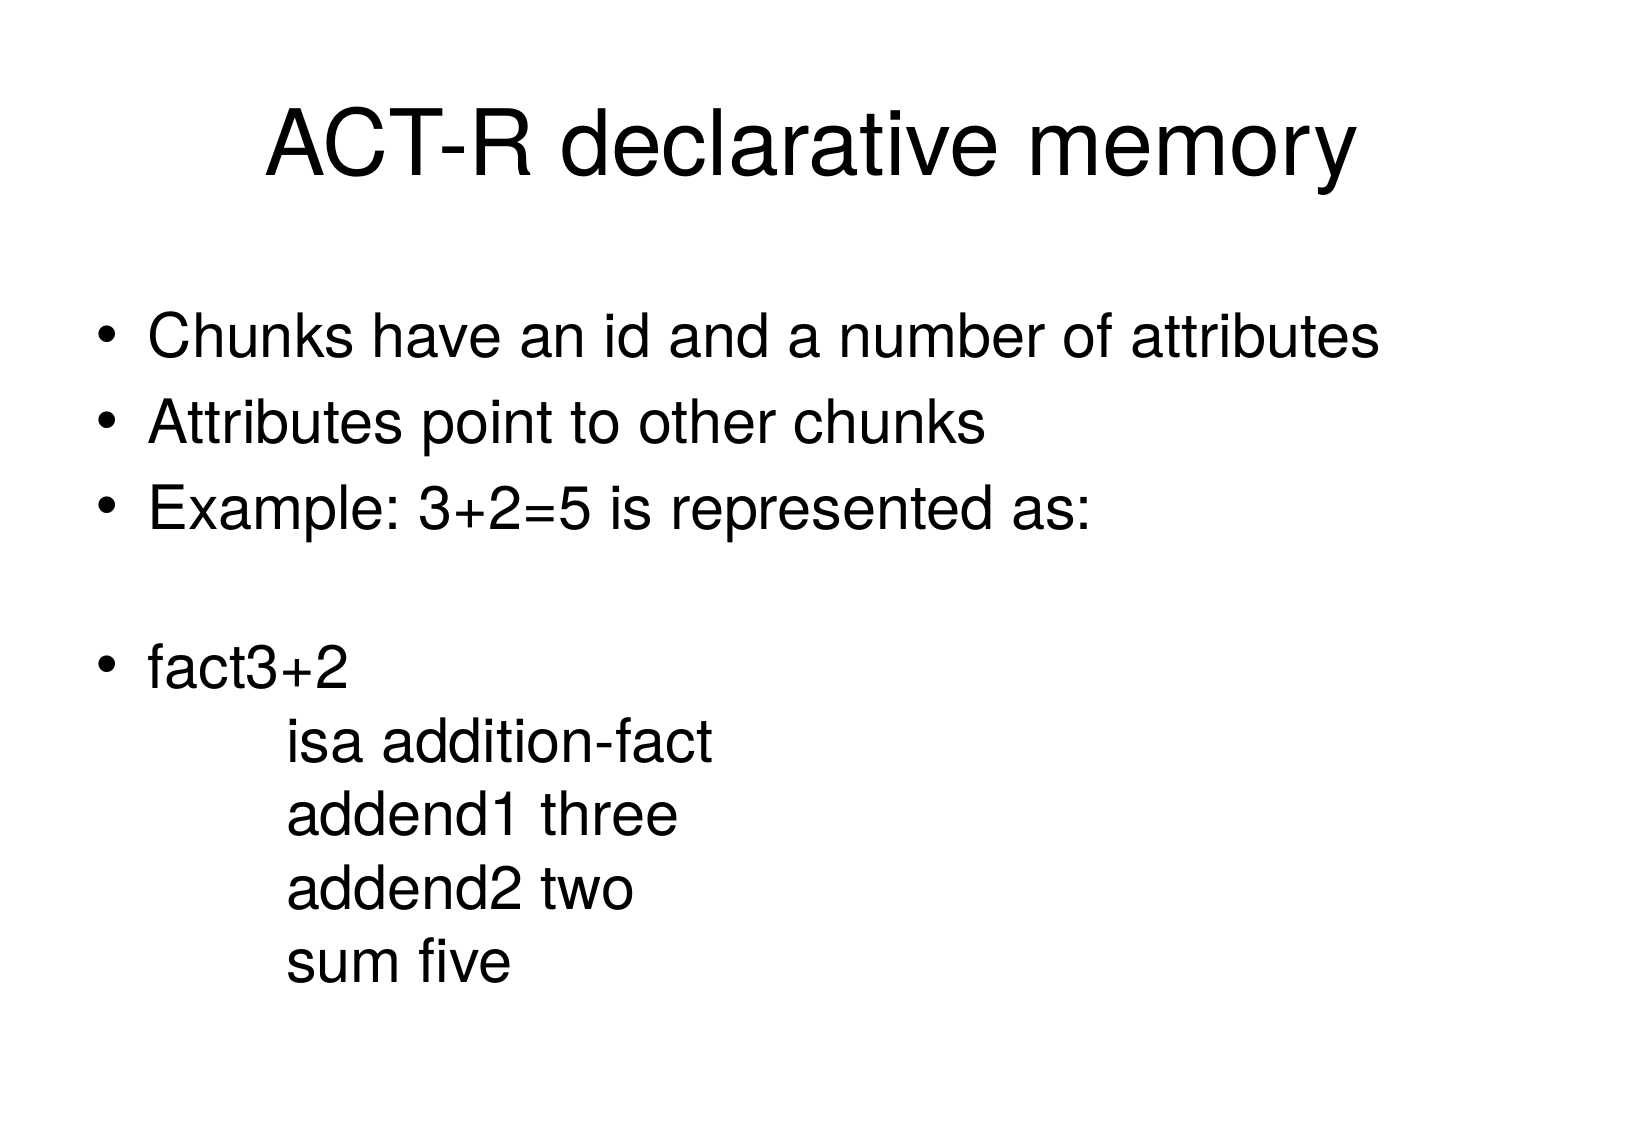

# ACT-R declarative memory
Chunks have an id and a number of attributes
Attributes point to other chunks
Example: 3+2=5 is represented as:
fact3+2
	isa addition-fact
	addend1 three
	addend2 two
	sum five